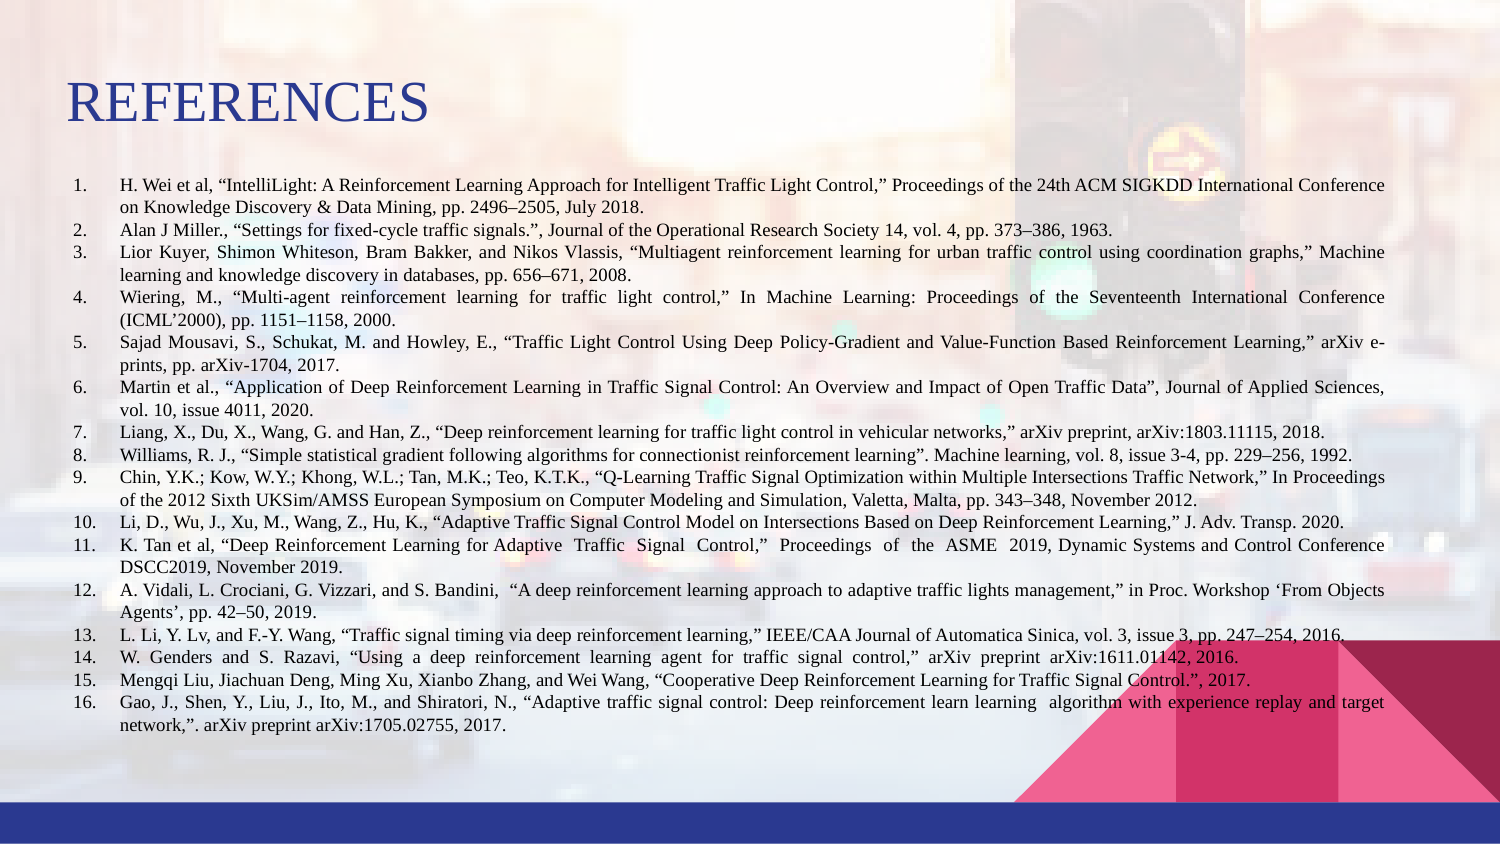

# REFERENCES
H. Wei et al, “IntelliLight: A Reinforcement Learning Approach for Intelligent Traffic Light Control,” Proceedings of the 24th ACM SIGKDD International Conference on Knowledge Discovery & Data Mining, pp. 2496–2505, July 2018.
Alan J Miller., “Settings for fixed-cycle traffic signals.”, Journal of the Operational Research Society 14, vol. 4, pp. 373–386, 1963.
Lior Kuyer, Shimon Whiteson, Bram Bakker, and Nikos Vlassis, “Multiagent reinforcement learning for urban traffic control using coordination graphs,” Machine learning and knowledge discovery in databases, pp. 656–671, 2008.
Wiering, M., “Multi-agent reinforcement learning for traffic light control,” In Machine Learning: Proceedings of the Seventeenth International Conference (ICML’2000), pp. 1151–1158, 2000.
Sajad Mousavi, S., Schukat, M. and Howley, E., “Traffic Light Control Using Deep Policy-Gradient and Value-Function Based Reinforcement Learning,” arXiv e-prints, pp. arXiv-1704, 2017.
Martin et al., “Application of Deep Reinforcement Learning in Traffic Signal Control: An Overview and Impact of Open Traffic Data”, Journal of Applied Sciences, vol. 10, issue 4011, 2020.
Liang, X., Du, X., Wang, G. and Han, Z., “Deep reinforcement learning for traffic light control in vehicular networks,” arXiv preprint, arXiv:1803.11115, 2018.
Williams, R. J., “Simple statistical gradient following algorithms for connectionist reinforcement learning”. Machine learning, vol. 8, issue 3-4, pp. 229–256, 1992.
Chin, Y.K.; Kow, W.Y.; Khong, W.L.; Tan, M.K.; Teo, K.T.K., “Q-Learning Traffic Signal Optimization within Multiple Intersections Traffic Network,” In Proceedings of the 2012 Sixth UKSim/AMSS European Symposium on Computer Modeling and Simulation, Valetta, Malta, pp. 343–348, November 2012.
Li, D., Wu, J., Xu, M., Wang, Z., Hu, K., “Adaptive Traffic Signal Control Model on Intersections Based on Deep Reinforcement Learning,” J. Adv. Transp. 2020.
K. Tan et al, “Deep Reinforcement Learning for Adaptive  Traffic  Signal  Control,”  Proceedings  of  the  ASME  2019, Dynamic Systems and Control Conference DSCC2019, November 2019.
A. Vidali, L. Crociani, G. Vizzari, and S. Bandini,  “A deep reinforcement learning approach to adaptive traffic lights management,” in Proc. Workshop ‘From Objects Agents’, pp. 42–50, 2019.
L. Li, Y. Lv, and F.-Y. Wang, “Traffic signal timing via deep reinforcement learning,” IEEE/CAA Journal of Automatica Sinica, vol. 3, issue 3, pp. 247–254, 2016.
W.  Genders  and  S.  Razavi,  “Using  a  deep  reinforcement  learning  agent  for  traffic  signal  control,”  arXiv  preprint  arXiv:1611.01142, 2016.
Mengqi Liu, Jiachuan Deng, Ming Xu, Xianbo Zhang, and Wei Wang, “Cooperative Deep Reinforcement Learning for Traffic Signal Control.”, 2017.
Gao, J., Shen, Y., Liu, J., Ito, M., and Shiratori, N., “Adaptive traffic signal control: Deep reinforcement learn learning  algorithm with experience replay and target network,”. arXiv preprint arXiv:1705.02755, 2017.